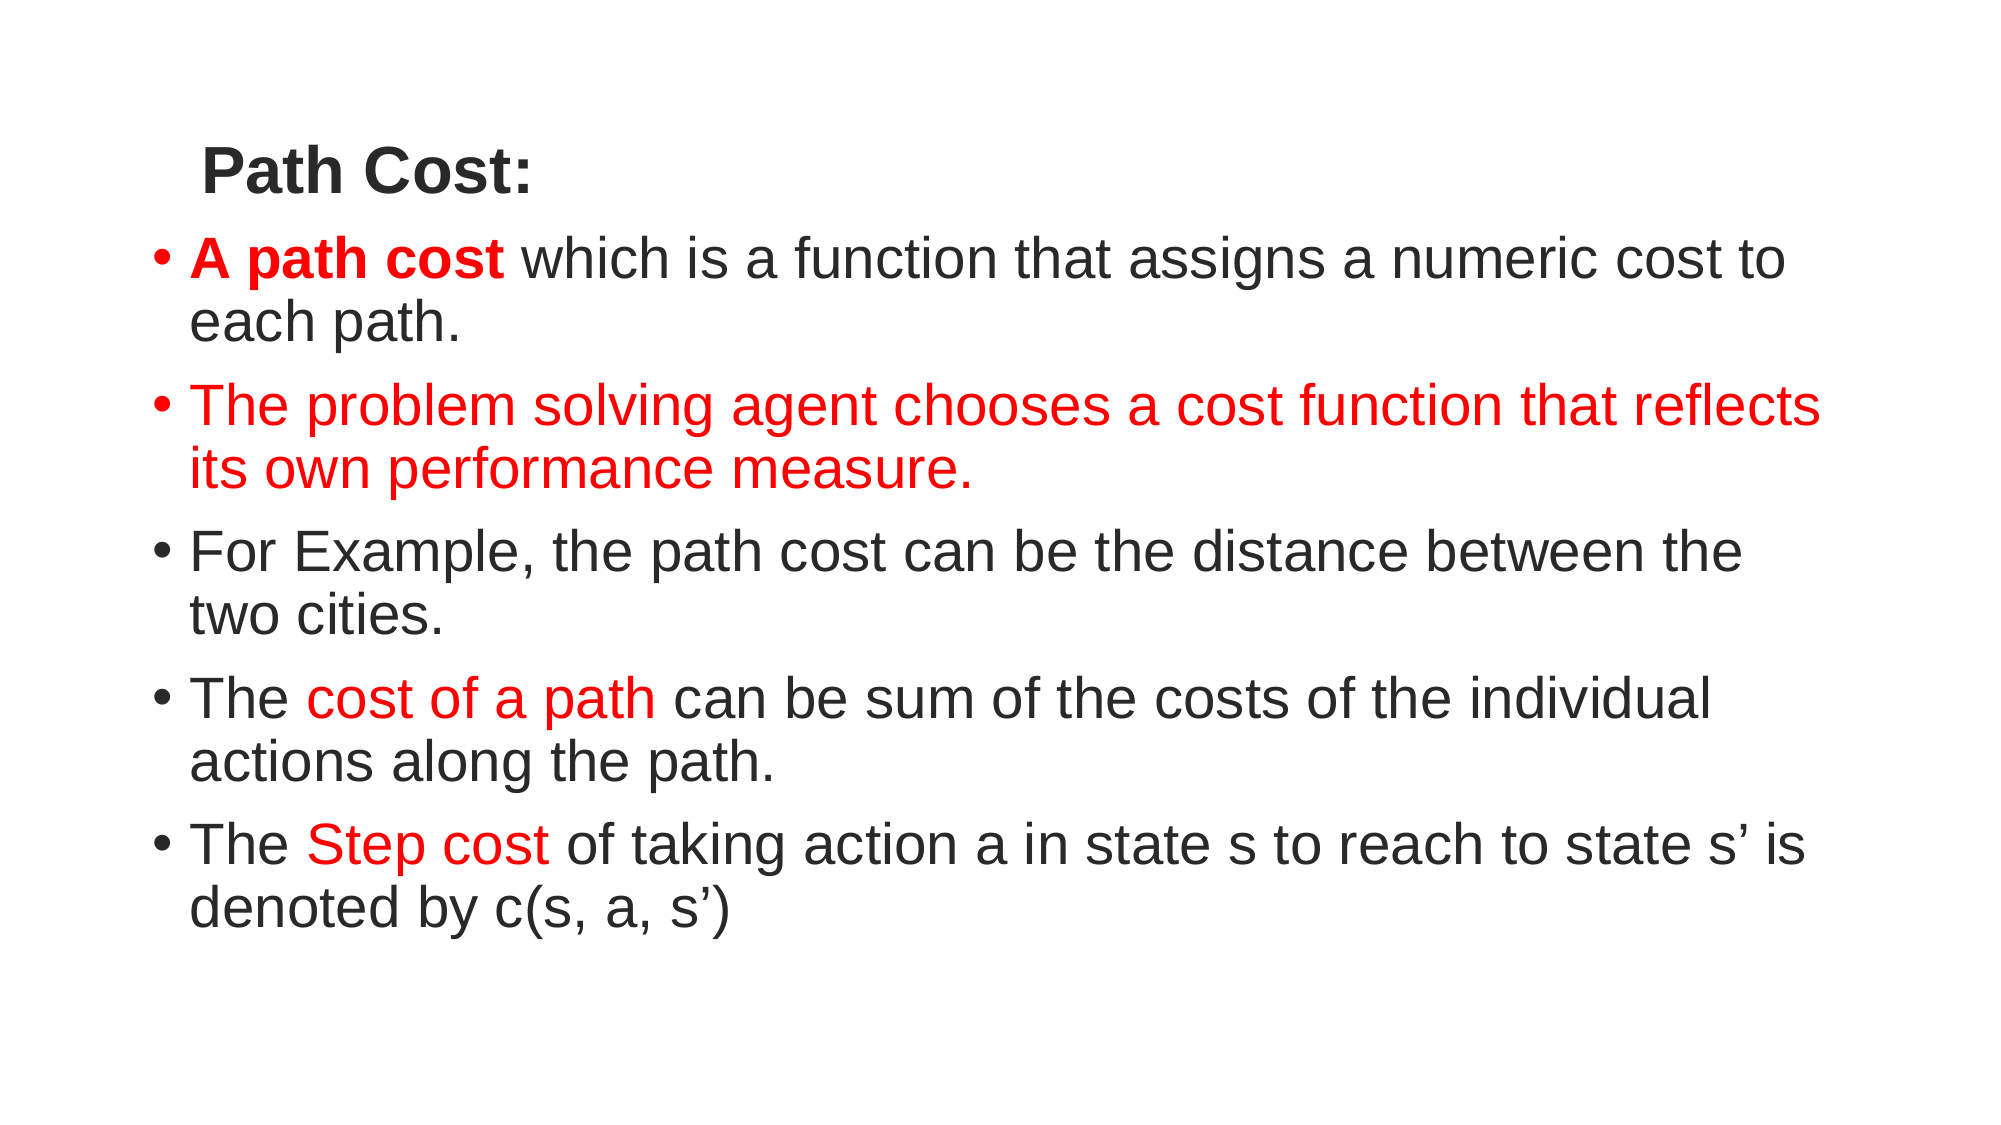

Path Cost:
A path cost which is a function that assigns a numeric cost to each path.
The problem solving agent chooses a cost function that reflects its own performance measure.
For Example, the path cost can be the distance between the two cities.
The cost of a path can be sum of the costs of the individual actions along the path.
The Step cost of taking action a in state s to reach to state s’ is denoted by c(s, a, s’)